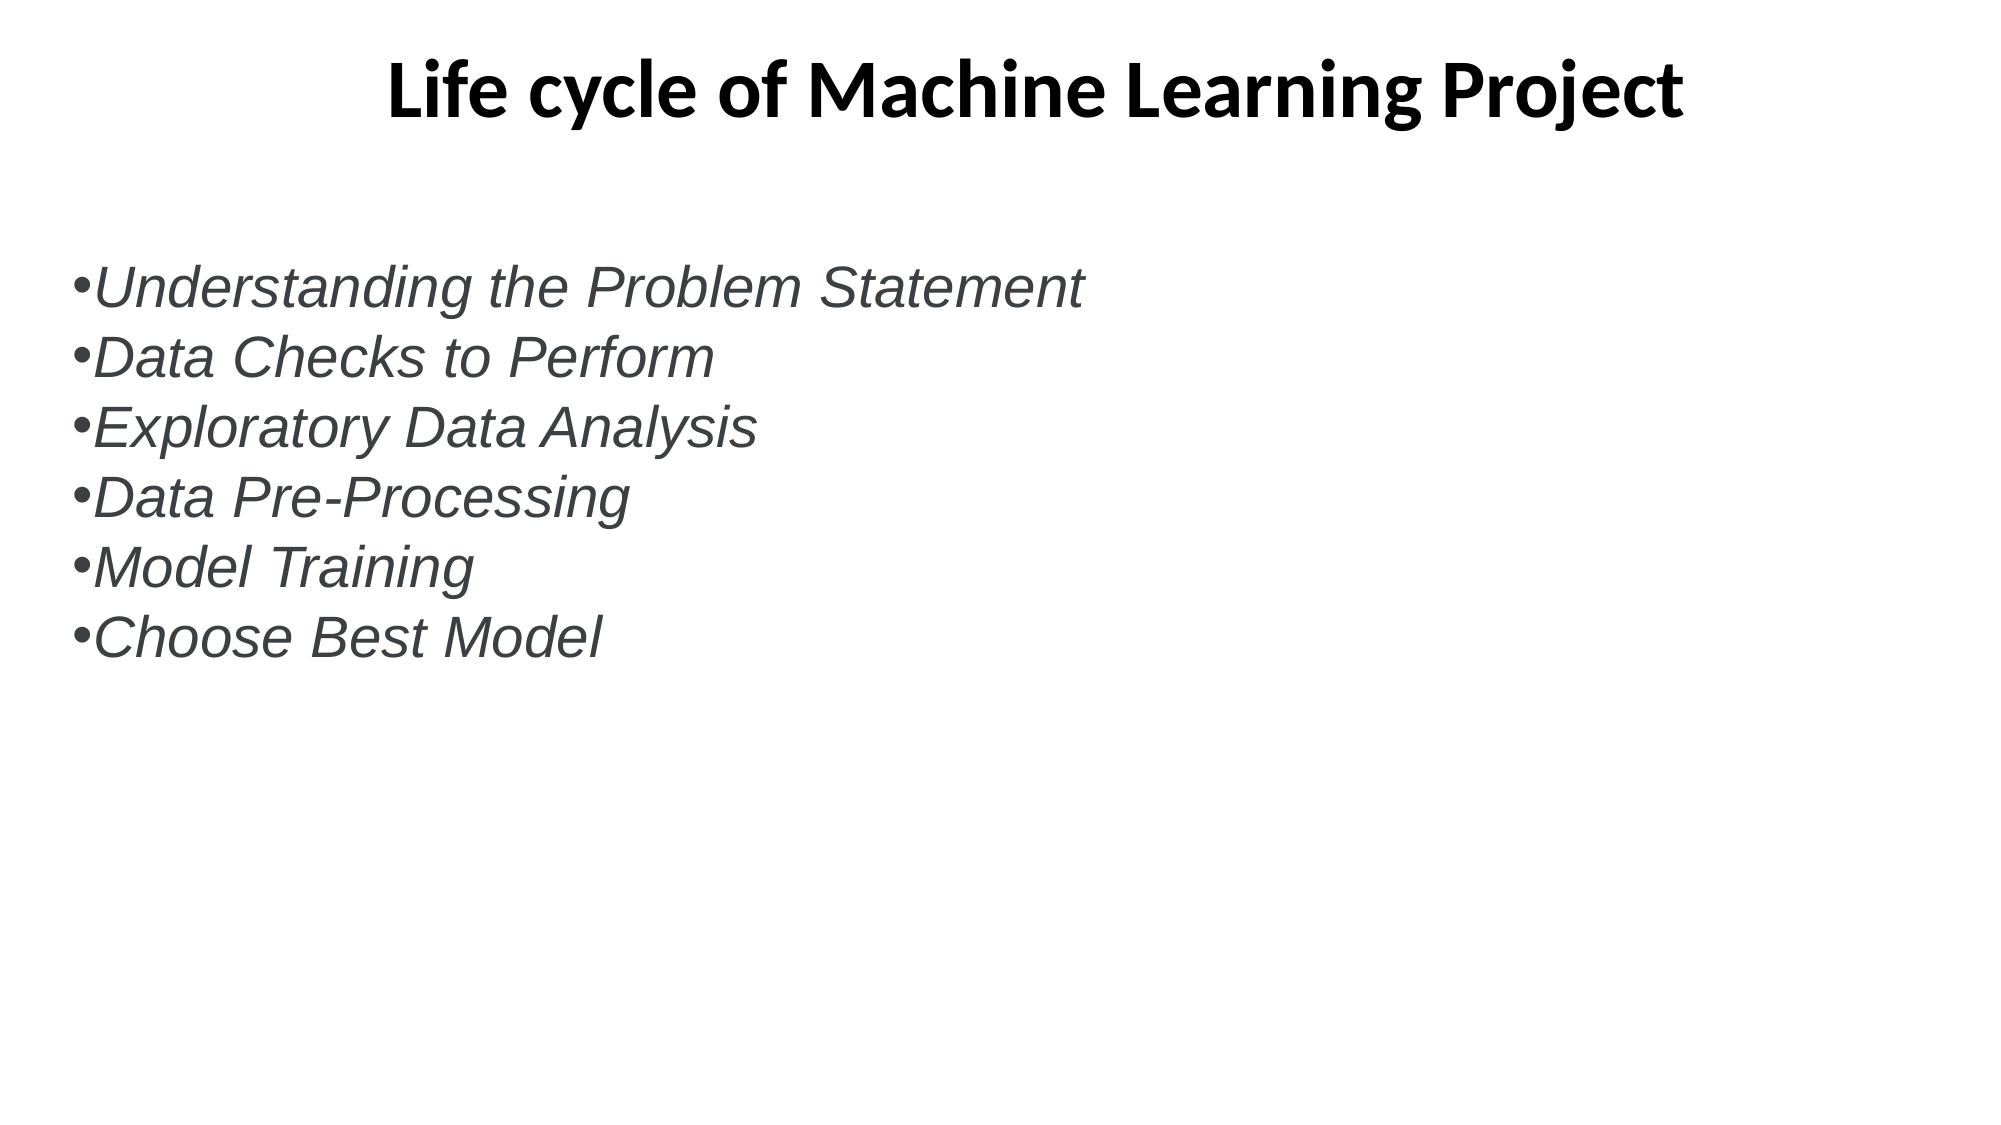

Life cycle of Machine Learning Project
Understanding the Problem Statement
Data Checks to Perform
Exploratory Data Analysis
Data Pre-Processing
Model Training
Choose Best Model